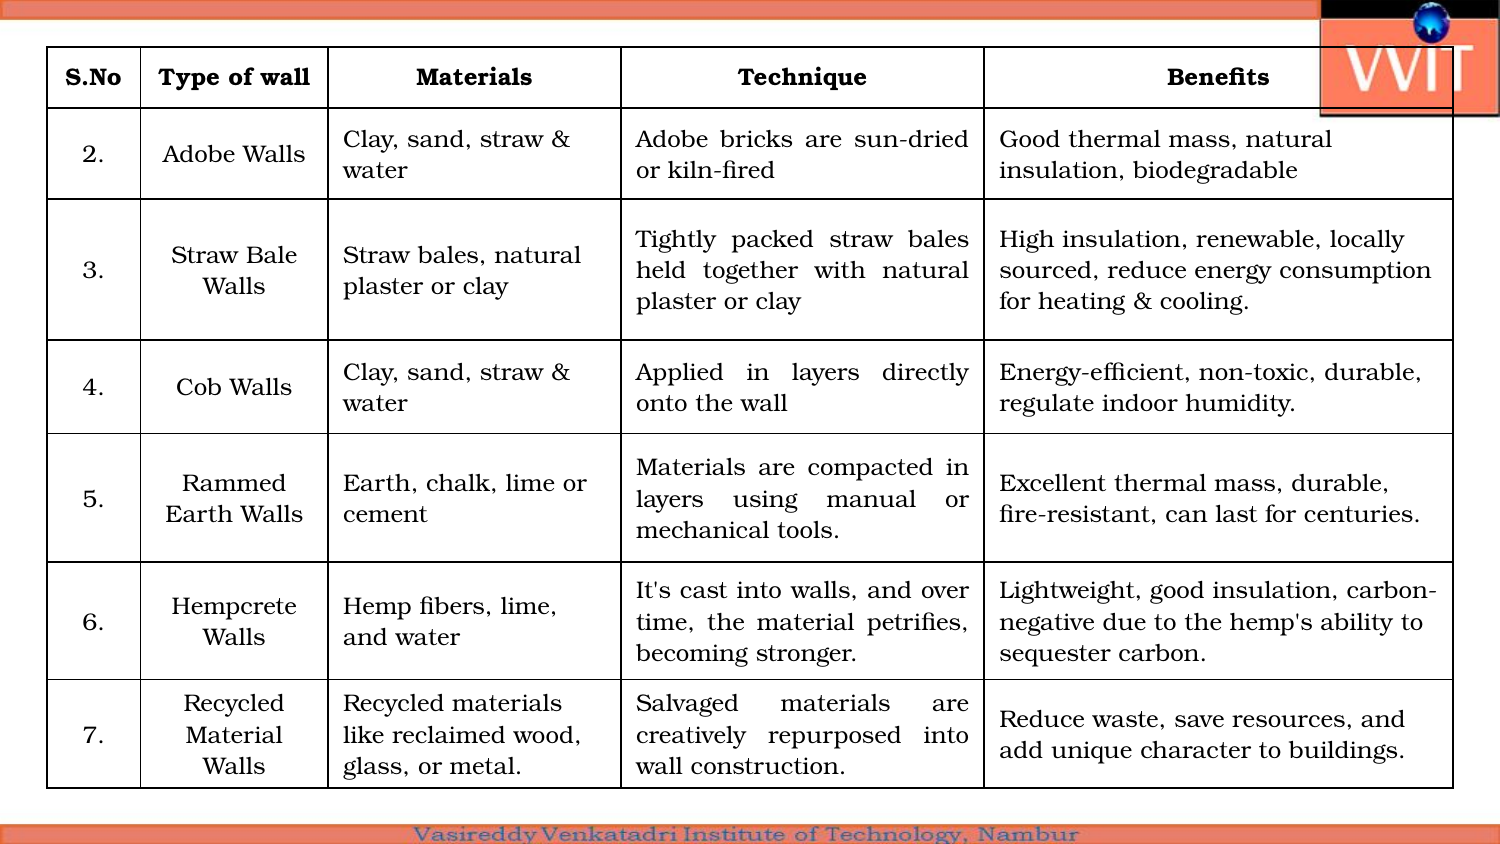

| S.No | Type of wall | Materials | Technique | Benefits |
| --- | --- | --- | --- | --- |
| 2. | Adobe Walls | Clay, sand, straw & water | Adobe bricks are sun-dried or kiln-fired | Good thermal mass, natural insulation, biodegradable |
| 3. | Straw Bale Walls | Straw bales, natural plaster or clay | Tightly packed straw bales held together with natural plaster or clay | High insulation, renewable, locally sourced, reduce energy consumption for heating & cooling. |
| 4. | Cob Walls | Clay, sand, straw & water | Applied in layers directly onto the wall | Energy-efficient, non-toxic, durable, regulate indoor humidity. |
| 5. | Rammed Earth Walls | Earth, chalk, lime or cement | Materials are compacted in layers using manual or mechanical tools. | Excellent thermal mass, durable, fire-resistant, can last for centuries. |
| 6. | Hempcrete Walls | Hemp fibers, lime, and water | It's cast into walls, and over time, the material petrifies, becoming stronger. | Lightweight, good insulation, carbon-negative due to the hemp's ability to sequester carbon. |
| 7. | Recycled Material Walls | Recycled materials like reclaimed wood, glass, or metal. | Salvaged materials are creatively repurposed into wall construction. | Reduce waste, save resources, and add unique character to buildings. |